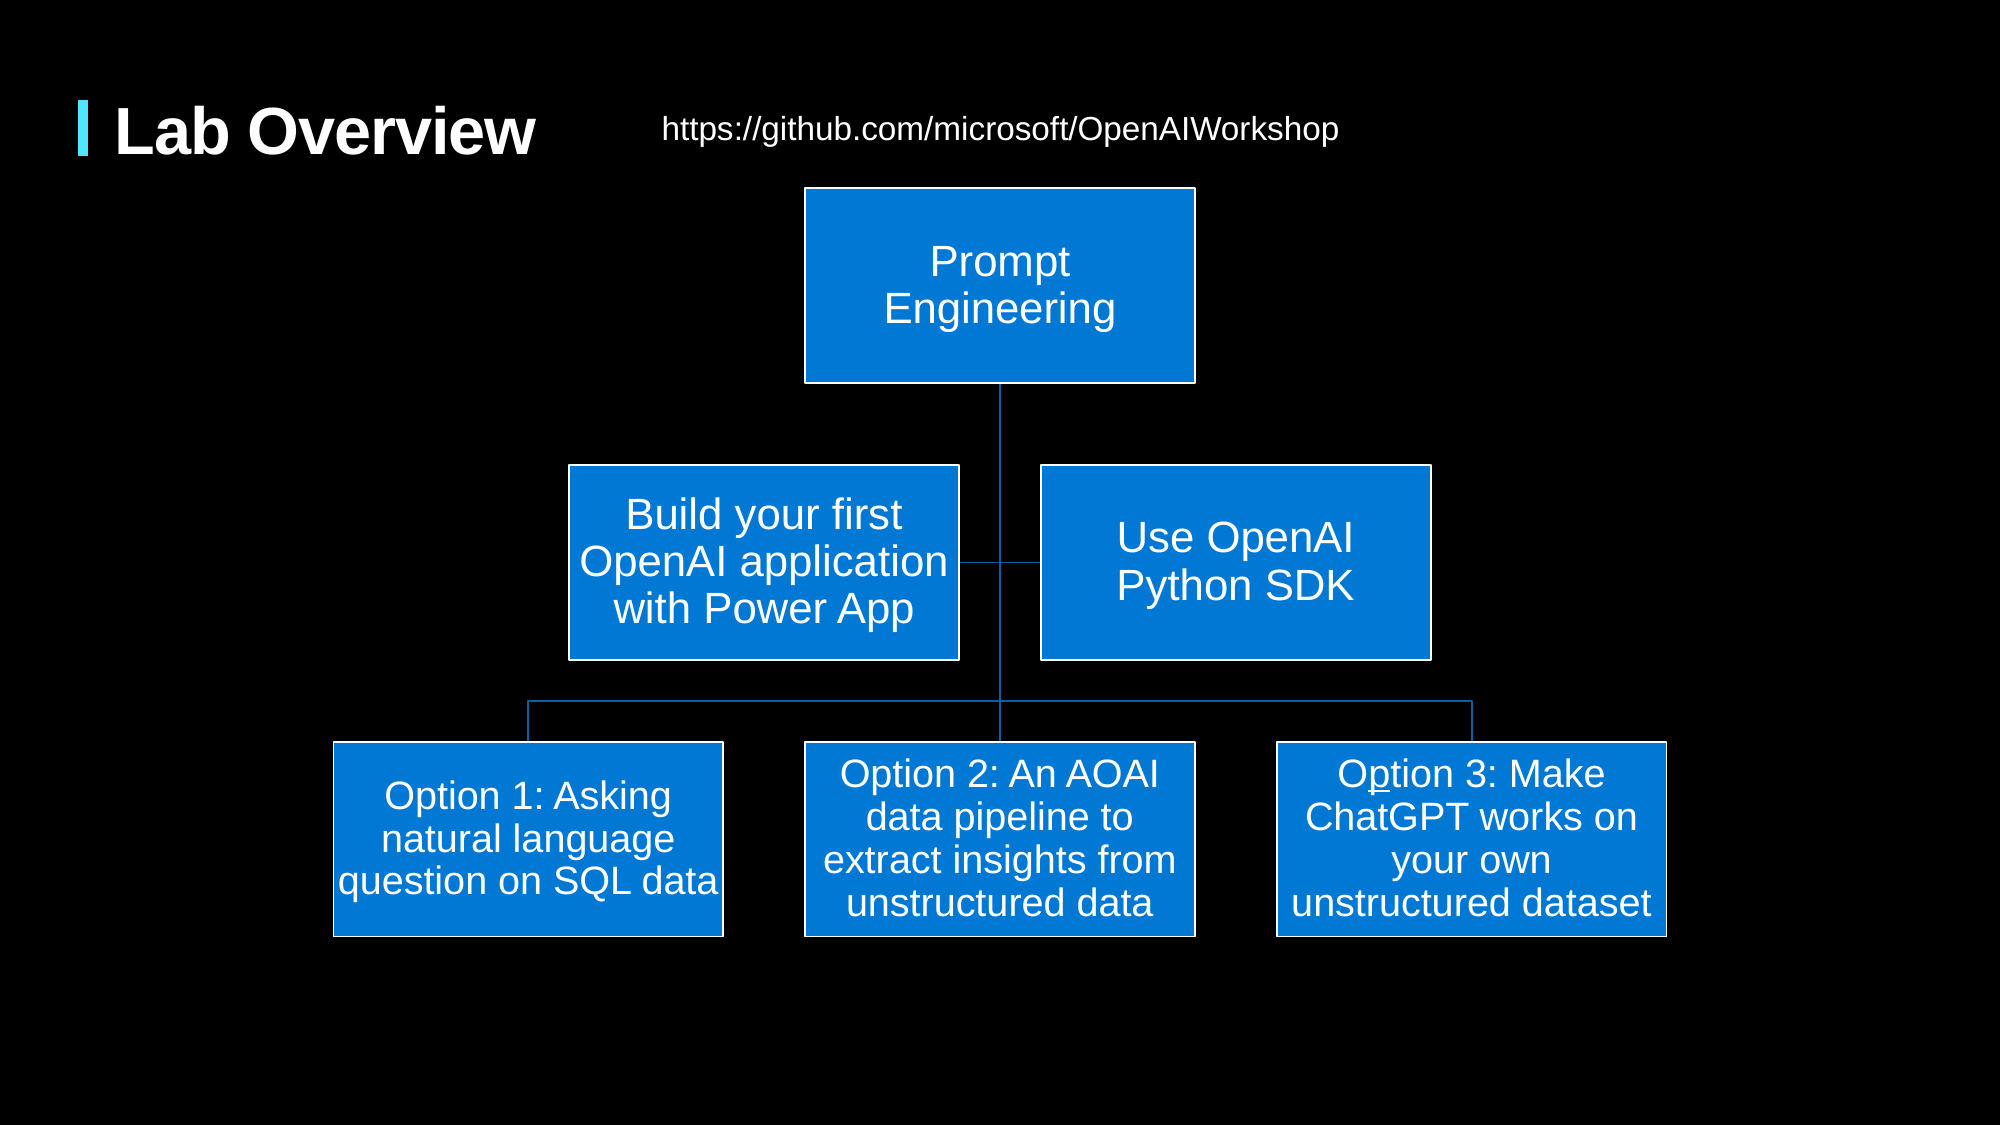

Lab Overview
		https://github.com/microsoft/OpenAIWorkshop
Prompt Engineering
Option 1: Asking natural language question on SQL data
Option 2: An AOAI data pipeline to extract insights from unstructured data
Option 3: Make ChatGPT works on your own unstructured dataset
Build your first OpenAI application with Power App
Use OpenAI Python SDK